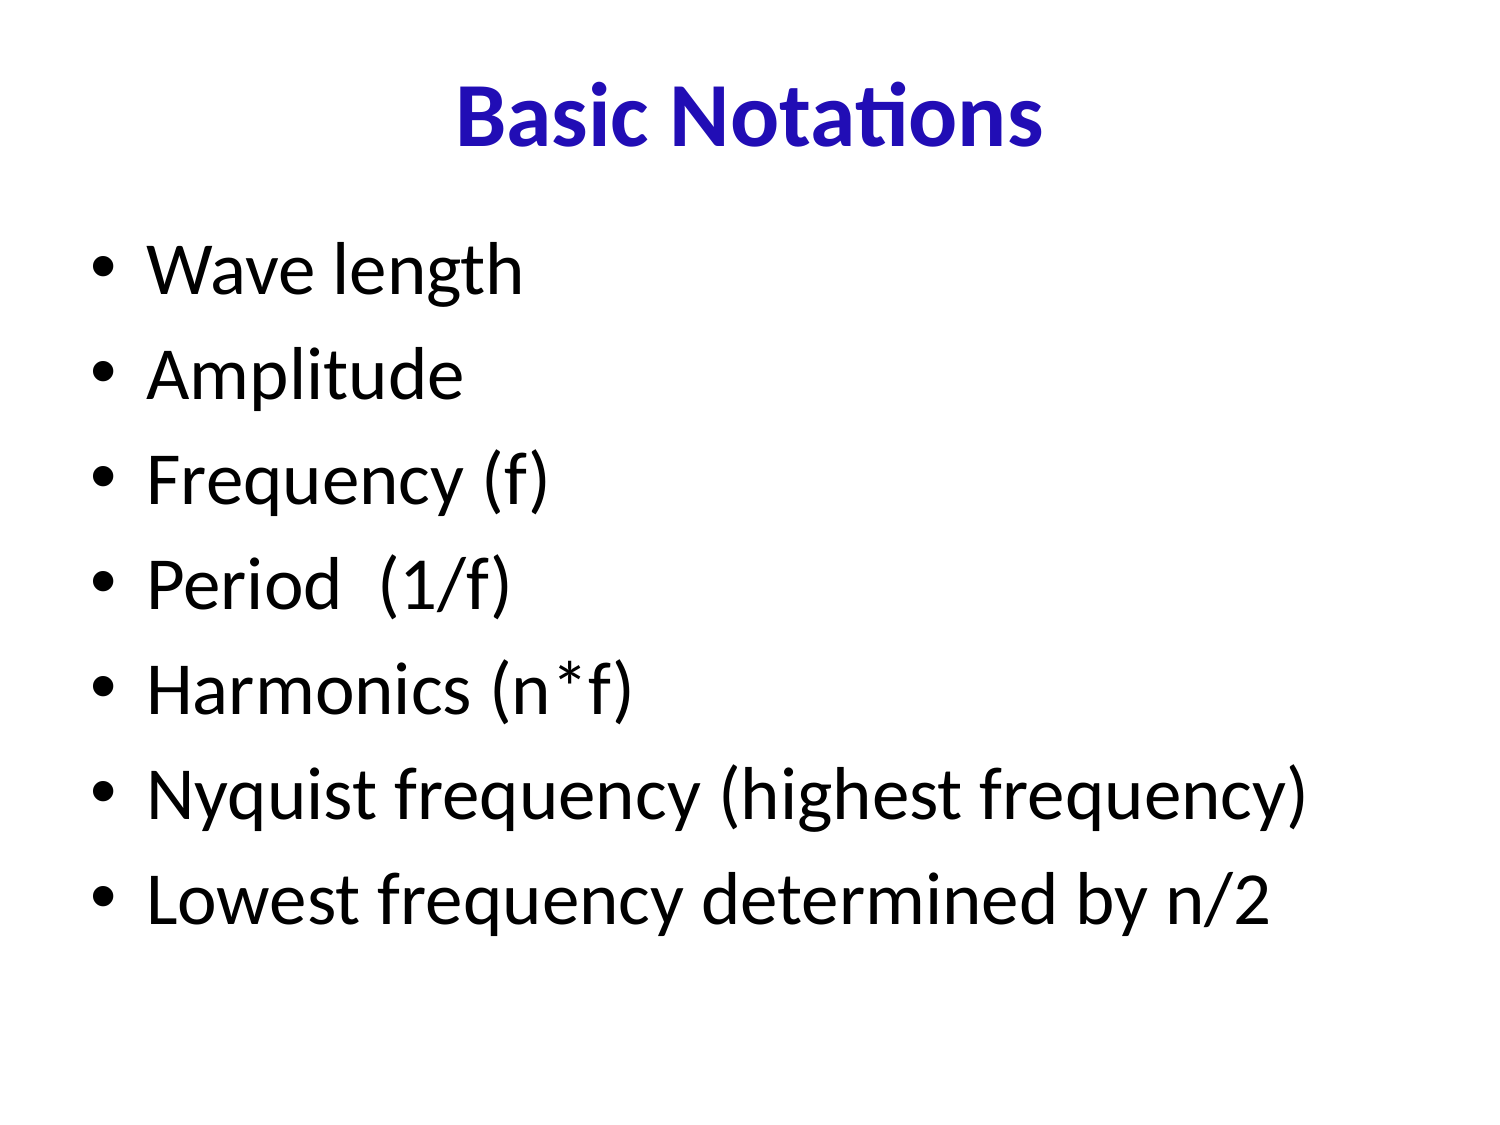

# Basic Notations
Wave length
Amplitude
Frequency (f)
Period  (1/f)
Harmonics (n*f)
Nyquist frequency (highest frequency)
Lowest frequency determined by n/2